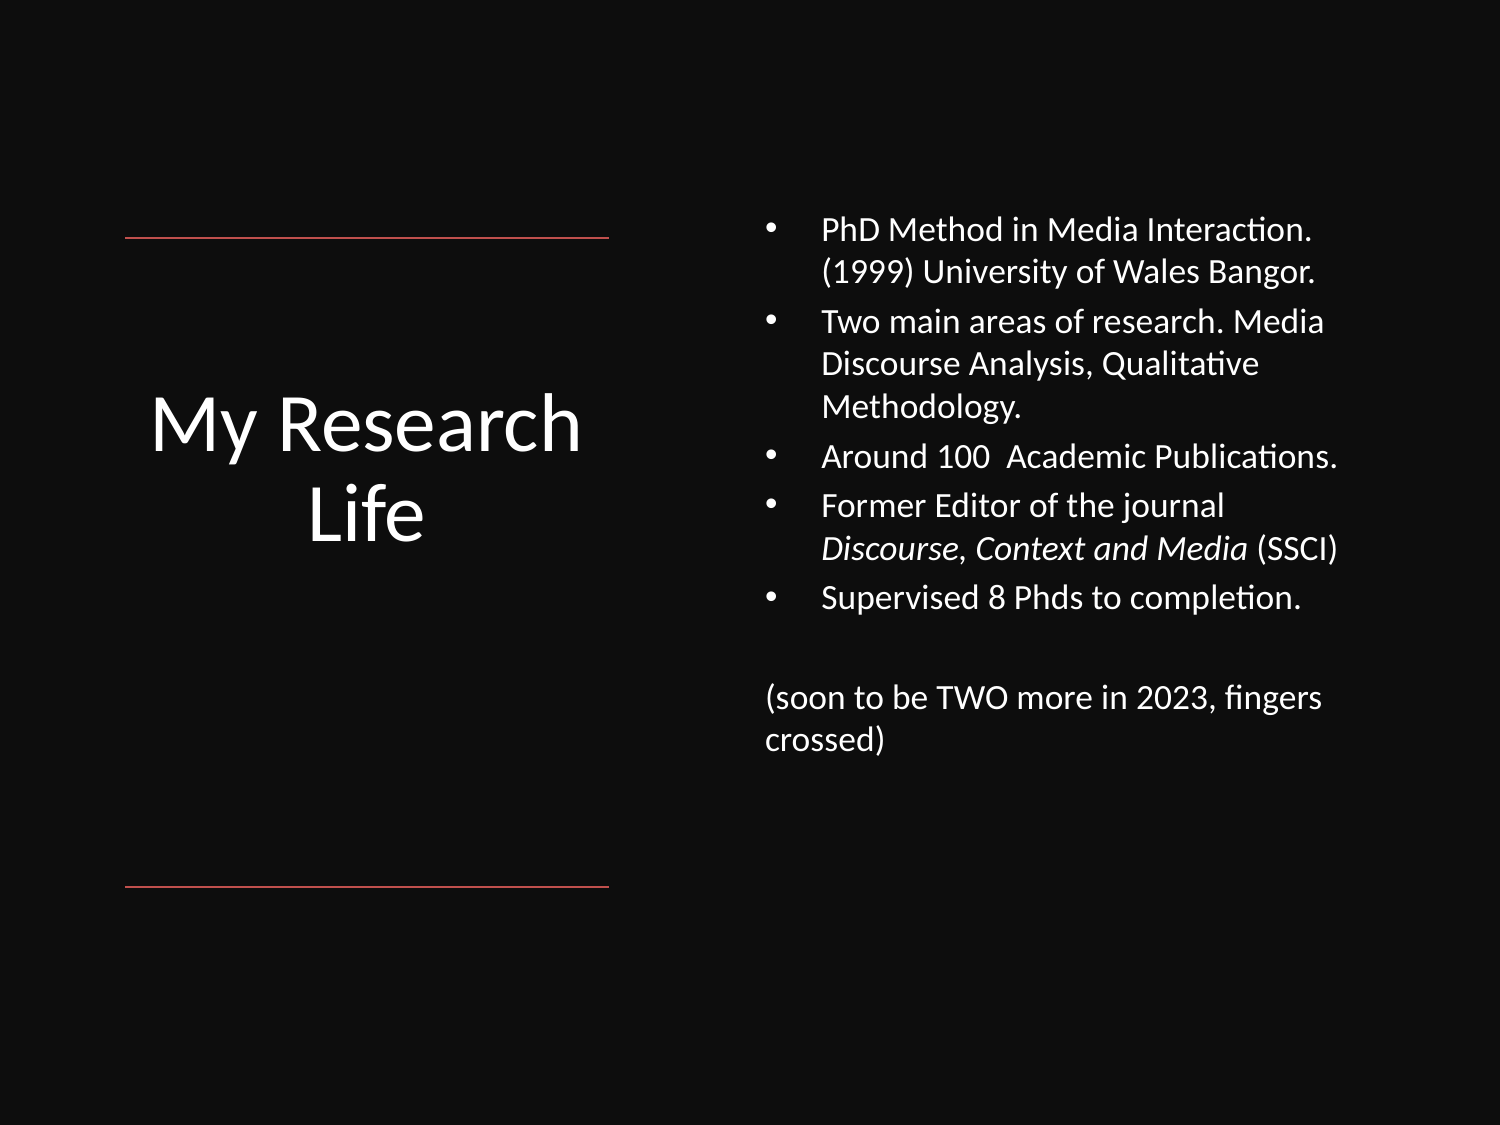

PhD Method in Media Interaction. (1999) University of Wales Bangor.
Two main areas of research. Media Discourse Analysis, Qualitative Methodology.
Around 100  Academic Publications.
Former Editor of the journal Discourse, Context and Media (SSCI)
Supervised 8 Phds to completion.

(soon to be TWO more in 2023, fingers crossed)

# My Research Life